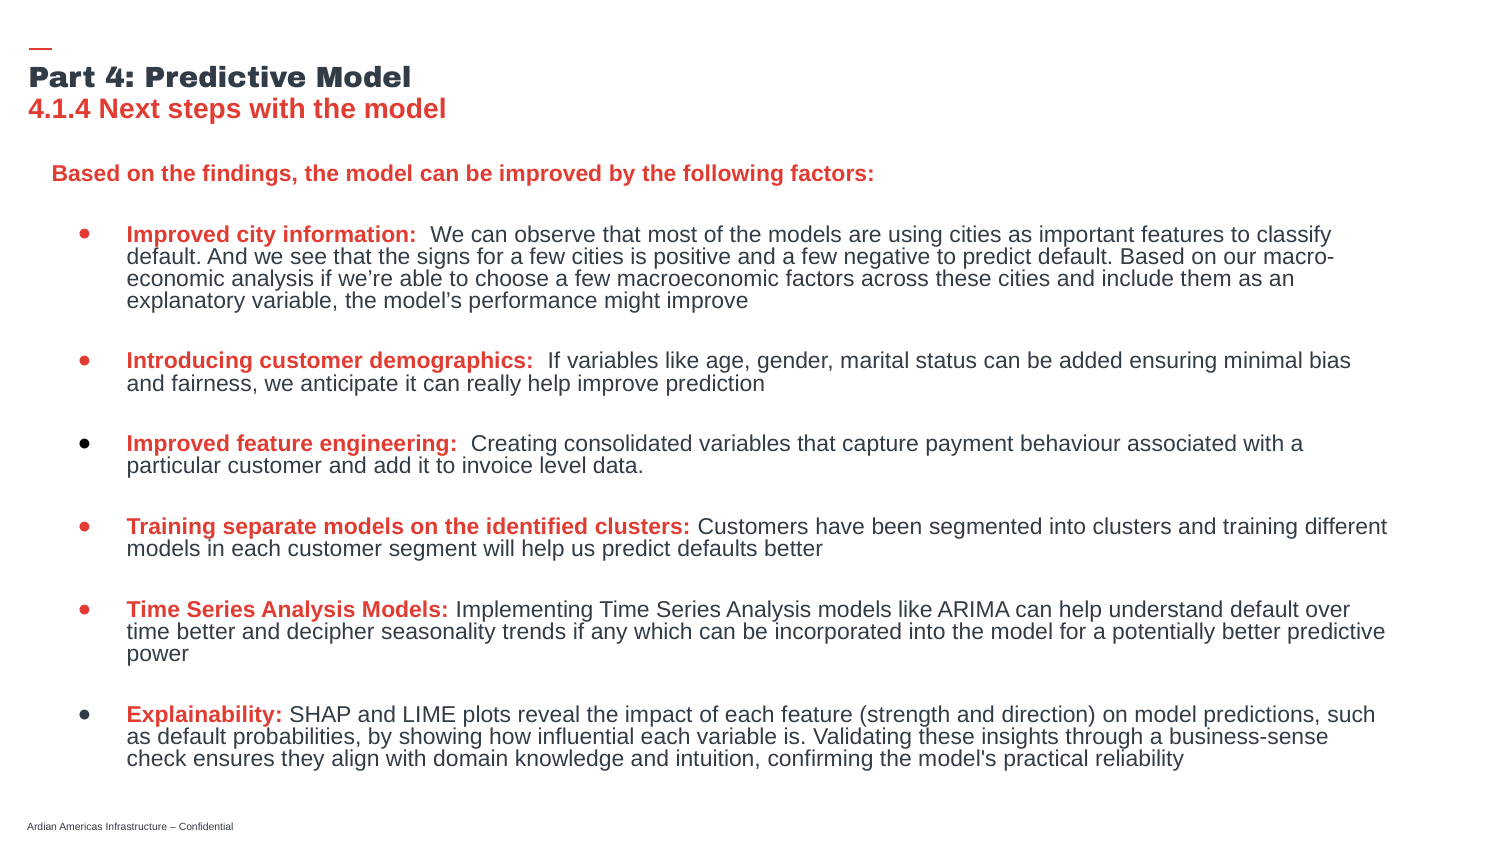

# Part 4: Predictive Model
4.1.4 Next steps with the model
Based on the findings, the model can be improved by the following factors:

Improved city information:  We can observe that most of the models are using cities as important features to classify default. And we see that the signs for a few cities is positive and a few negative to predict default. Based on our macro-economic analysis if we’re able to choose a few macroeconomic factors across these cities and include them as an explanatory variable, the model’s performance might improve

Introducing customer demographics:  If variables like age, gender, marital status can be added ensuring minimal bias and fairness, we anticipate it can really help improve prediction

Improved feature engineering:  Creating consolidated variables that capture payment behaviour associated with a  particular customer and add it to invoice level data.

Training separate models on the identified clusters: Customers have been segmented into clusters and training different models in each customer segment will help us predict defaults better

Time Series Analysis Models: Implementing Time Series Analysis models like ARIMA can help understand default over time better and decipher seasonality trends if any which can be incorporated into the model for a potentially better predictive power

Explainability: SHAP and LIME plots reveal the impact of each feature (strength and direction) on model predictions, such as default probabilities, by showing how influential each variable is. Validating these insights through a business-sense check ensures they align with domain knowledge and intuition, confirming the model's practical reliability